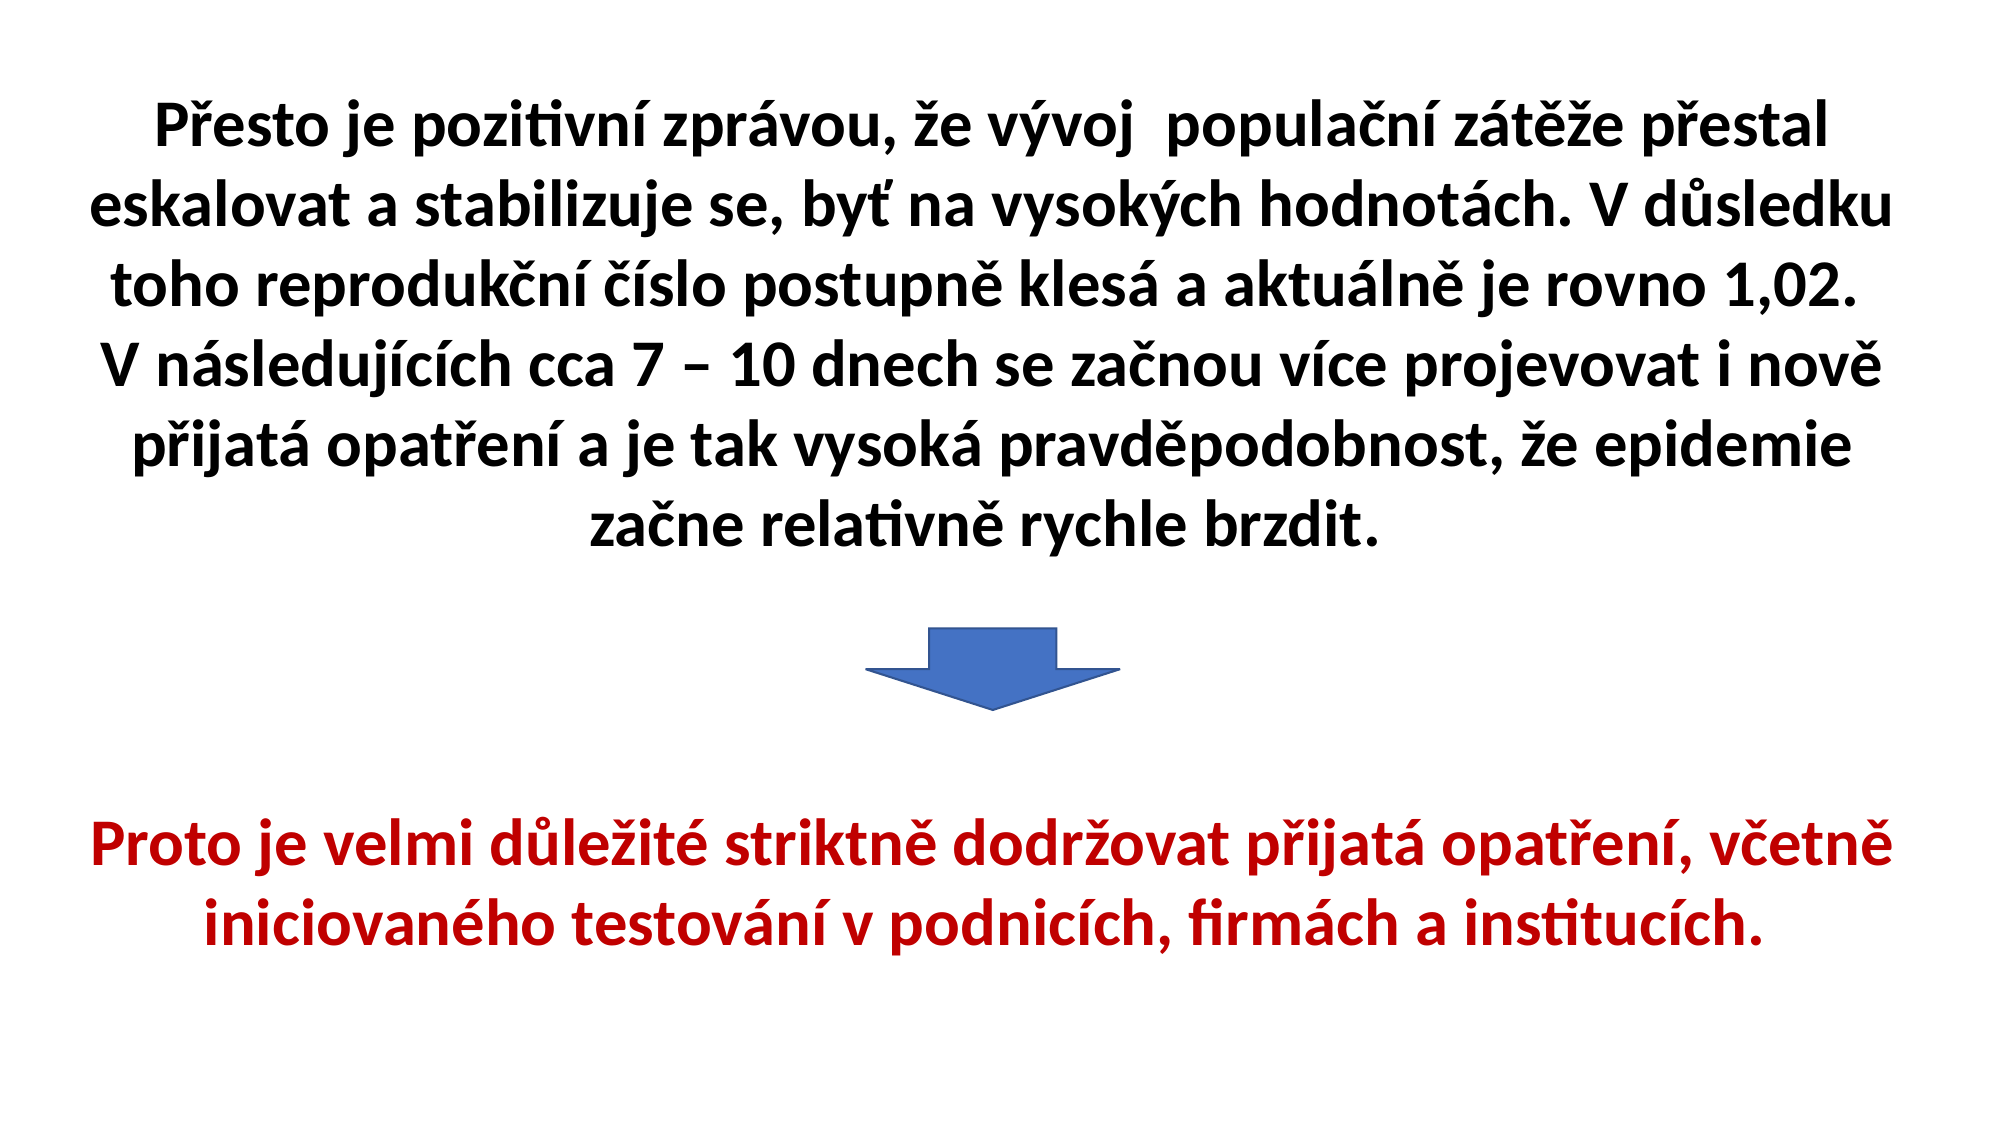

Přesto je pozitivní zprávou, že vývoj  populační zátěže přestal eskalovat a stabilizuje se, byť na vysokých hodnotách. V důsledku toho reprodukční číslo postupně klesá a aktuálně je rovno 1,02.
V následujících cca 7 – 10 dnech se začnou více projevovat i nově přijatá opatření a je tak vysoká pravděpodobnost, že epidemie začne relativně rychle brzdit.

Proto je velmi důležité striktně dodržovat přijatá opatření, včetně iniciovaného testování v podnicích, firmách a institucích.